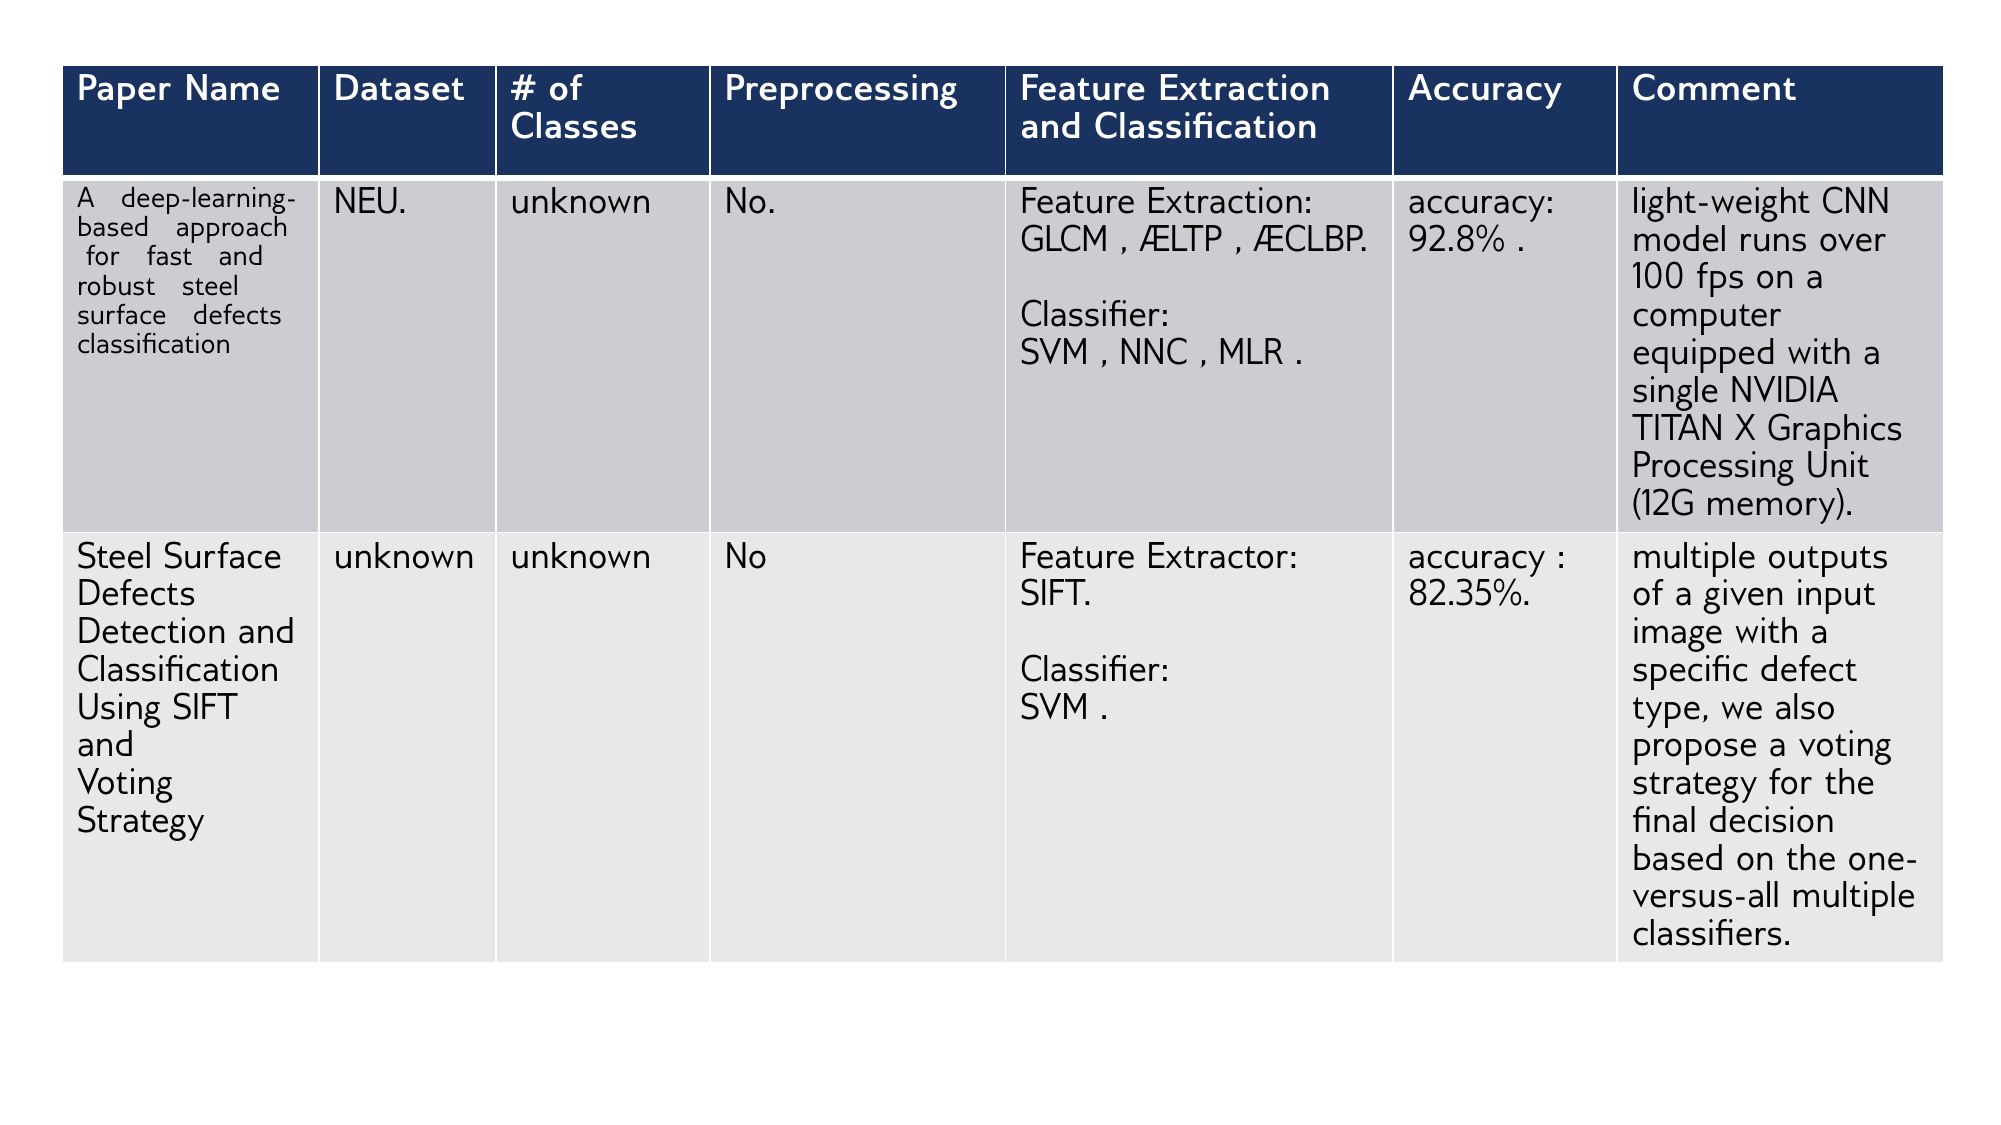

| Paper Name | Dataset | # of Classes | Preprocessing | Feature Extraction and Classification | Accuracy | Comment |
| --- | --- | --- | --- | --- | --- | --- |
| A deep-learning-based approach for fast and robust steel surface defects classification | NEU. | unknown | No. | Feature Extraction: GLCM , AELTP , AECLBP. Classifier: SVM , NNC , MLR . | accuracy: 92.8% . | light-weight CNN model runs over 100 fps on a computer equipped with a single NVIDIA TITAN X Graphics Processing Unit (12G memory). |
| Steel Surface Defects Detection and Classification Using SIFT and Voting Strategy | unknown | unknown | No | Feature Extractor: SIFT. Classifier: SVM . | accuracy : 82.35%. | multiple outputs of a given input image with a specific defect type, we also propose a voting strategy for the final decision based on the one-versus-all multiple classifiers. |